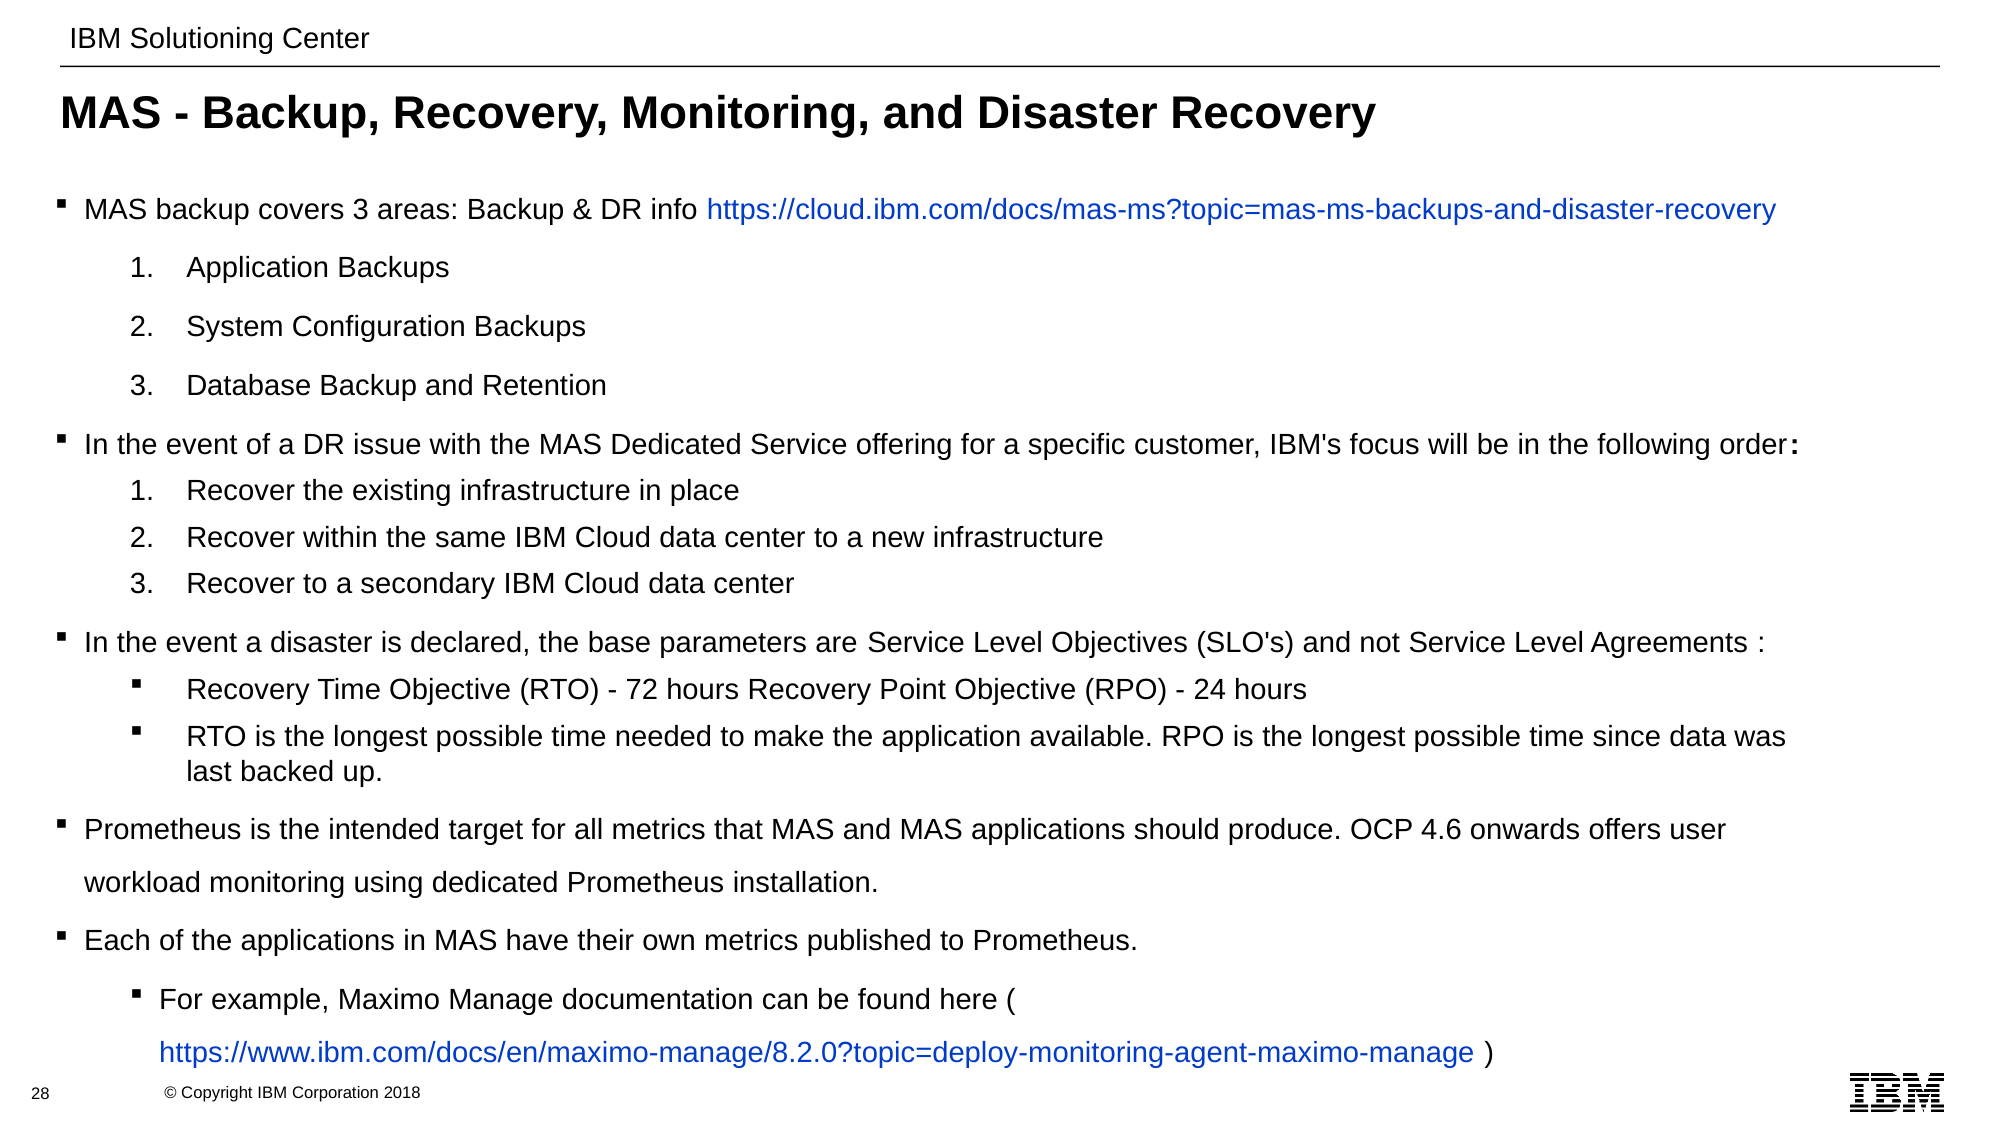

# MAS - Backup, Recovery, Monitoring, and Disaster Recovery
MAS backup covers 3 areas: Backup & DR info https://cloud.ibm.com/docs/mas-ms?topic=mas-ms-backups-and-disaster-recovery
Application Backups
System Configuration Backups
Database Backup and Retention
In the event of a DR issue with the MAS Dedicated Service offering for a specific customer, IBM's focus will be in the following order:
Recover the existing infrastructure in place
Recover within the same IBM Cloud data center to a new infrastructure
Recover to a secondary IBM Cloud data center
In the event a disaster is declared, the base parameters are Service Level Objectives (SLO's) and not Service Level Agreements :
Recovery Time Objective (RTO) - 72 hours Recovery Point Objective (RPO) - 24 hours
RTO is the longest possible time needed to make the application available. RPO is the longest possible time since data was last backed up.
Prometheus is the intended target for all metrics that MAS and MAS applications should produce. OCP 4.6 onwards offers user workload monitoring using dedicated Prometheus installation.
Each of the applications in MAS have their own metrics published to Prometheus.
For example, Maximo Manage documentation can be found here (https://www.ibm.com/docs/en/maximo-manage/8.2.0?topic=deploy-monitoring-agent-maximo-manage )
28